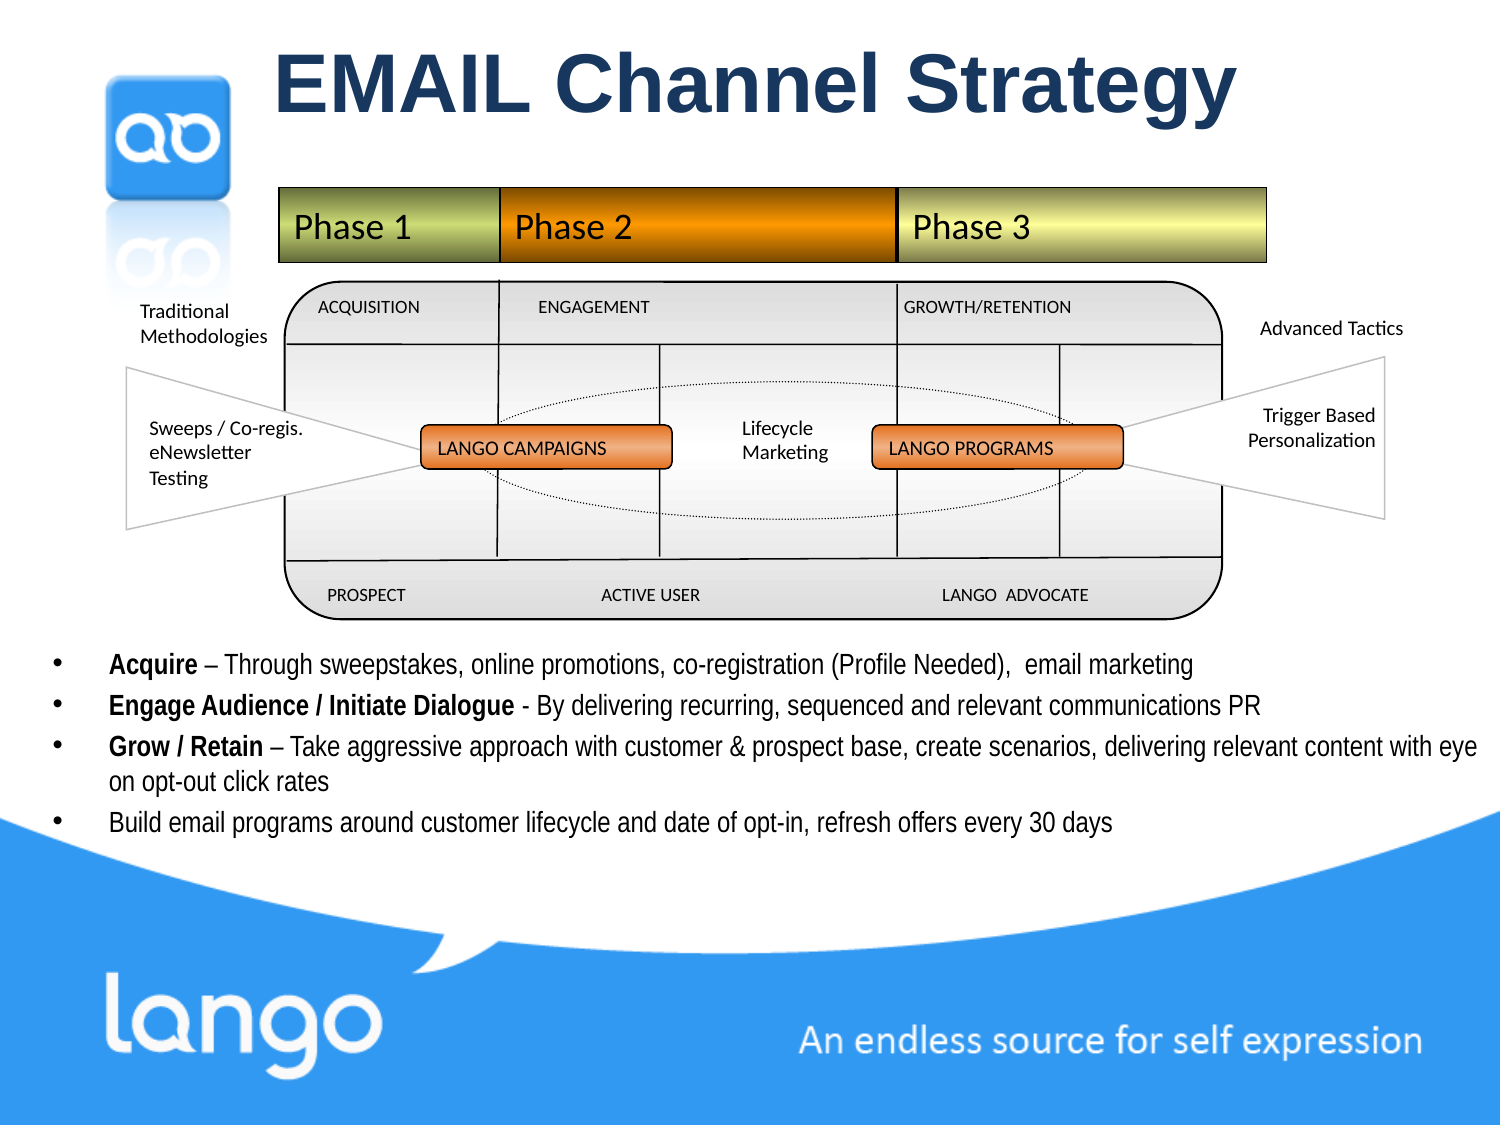

EMAIL Channel Strategy
Phase 1
Phase 2
Phase 3

ACQUISITION                            ENGAGEMENT 	                                GROWTH/RETENTION
Traditional
Methodologies
Advanced Tactics

#

Trigger Based
Personalization
Sweeps / Co-regis.
eNewsletter
Testing
Lifecycle
Marketing
LANGO CAMPAIGNS
LANGO PROGRAMS

PROSPECT                                              ACTIVE USER                                                         LANGO  ADVOCATE
Acquire – Through sweepstakes, online promotions, co-registration (Profile Needed),  email marketing
Engage Audience / Initiate Dialogue - By delivering recurring, sequenced and relevant communications PR
Grow / Retain – Take aggressive approach with customer & prospect base, create scenarios, delivering relevant content with eye on opt-out click rates
Build email programs around customer lifecycle and date of opt-in, refresh offers every 30 days